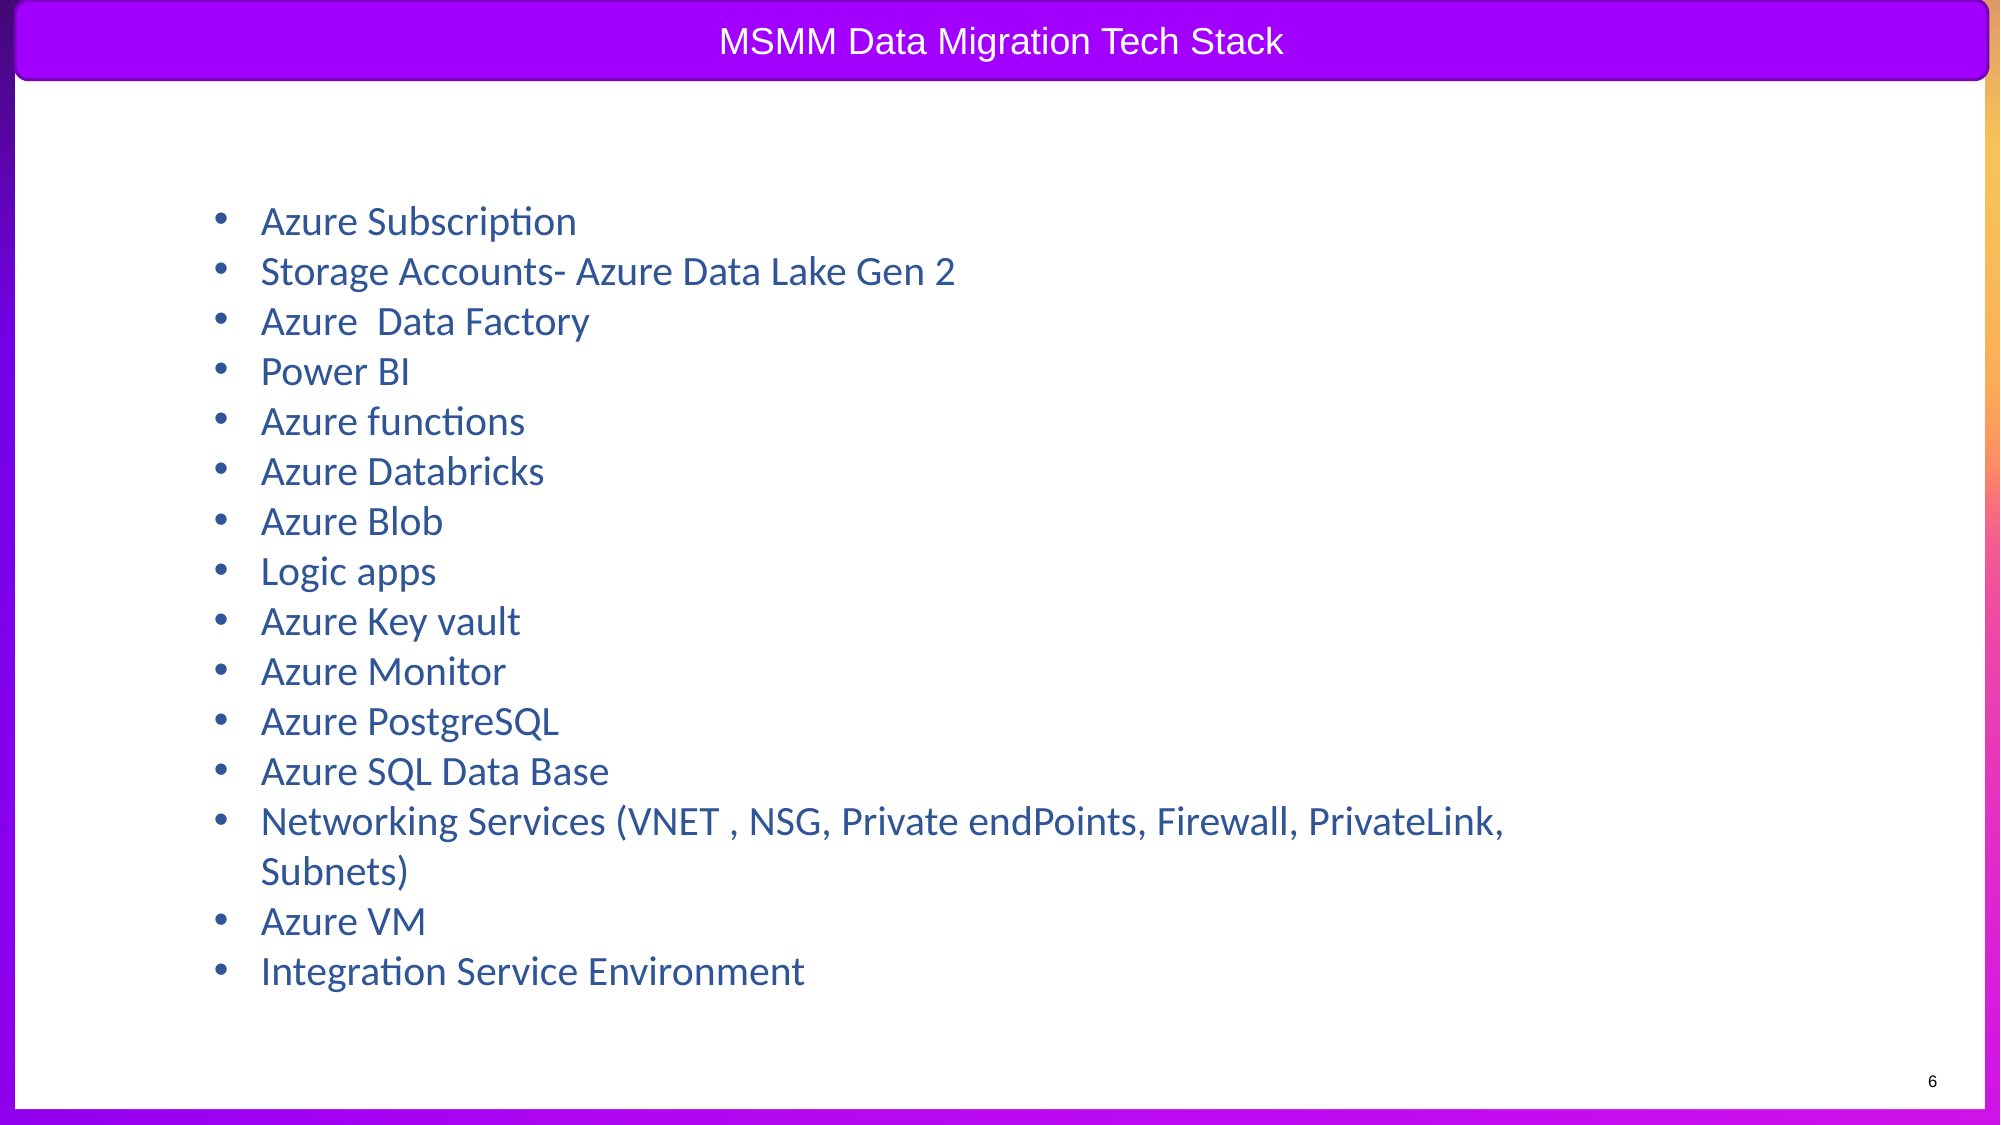

MSMM Data Migration Tech Stack
Azure Subscription
Storage Accounts- Azure Data Lake Gen 2
Azure  Data Factory
Power BI
Azure functions
Azure Databricks
Azure Blob
Logic apps
Azure Key vault
Azure Monitor
Azure PostgreSQL
Azure SQL Data Base
Networking Services (VNET , NSG, Private endPoints, Firewall, PrivateLink, Subnets)
Azure VM
Integration Service Environment

6